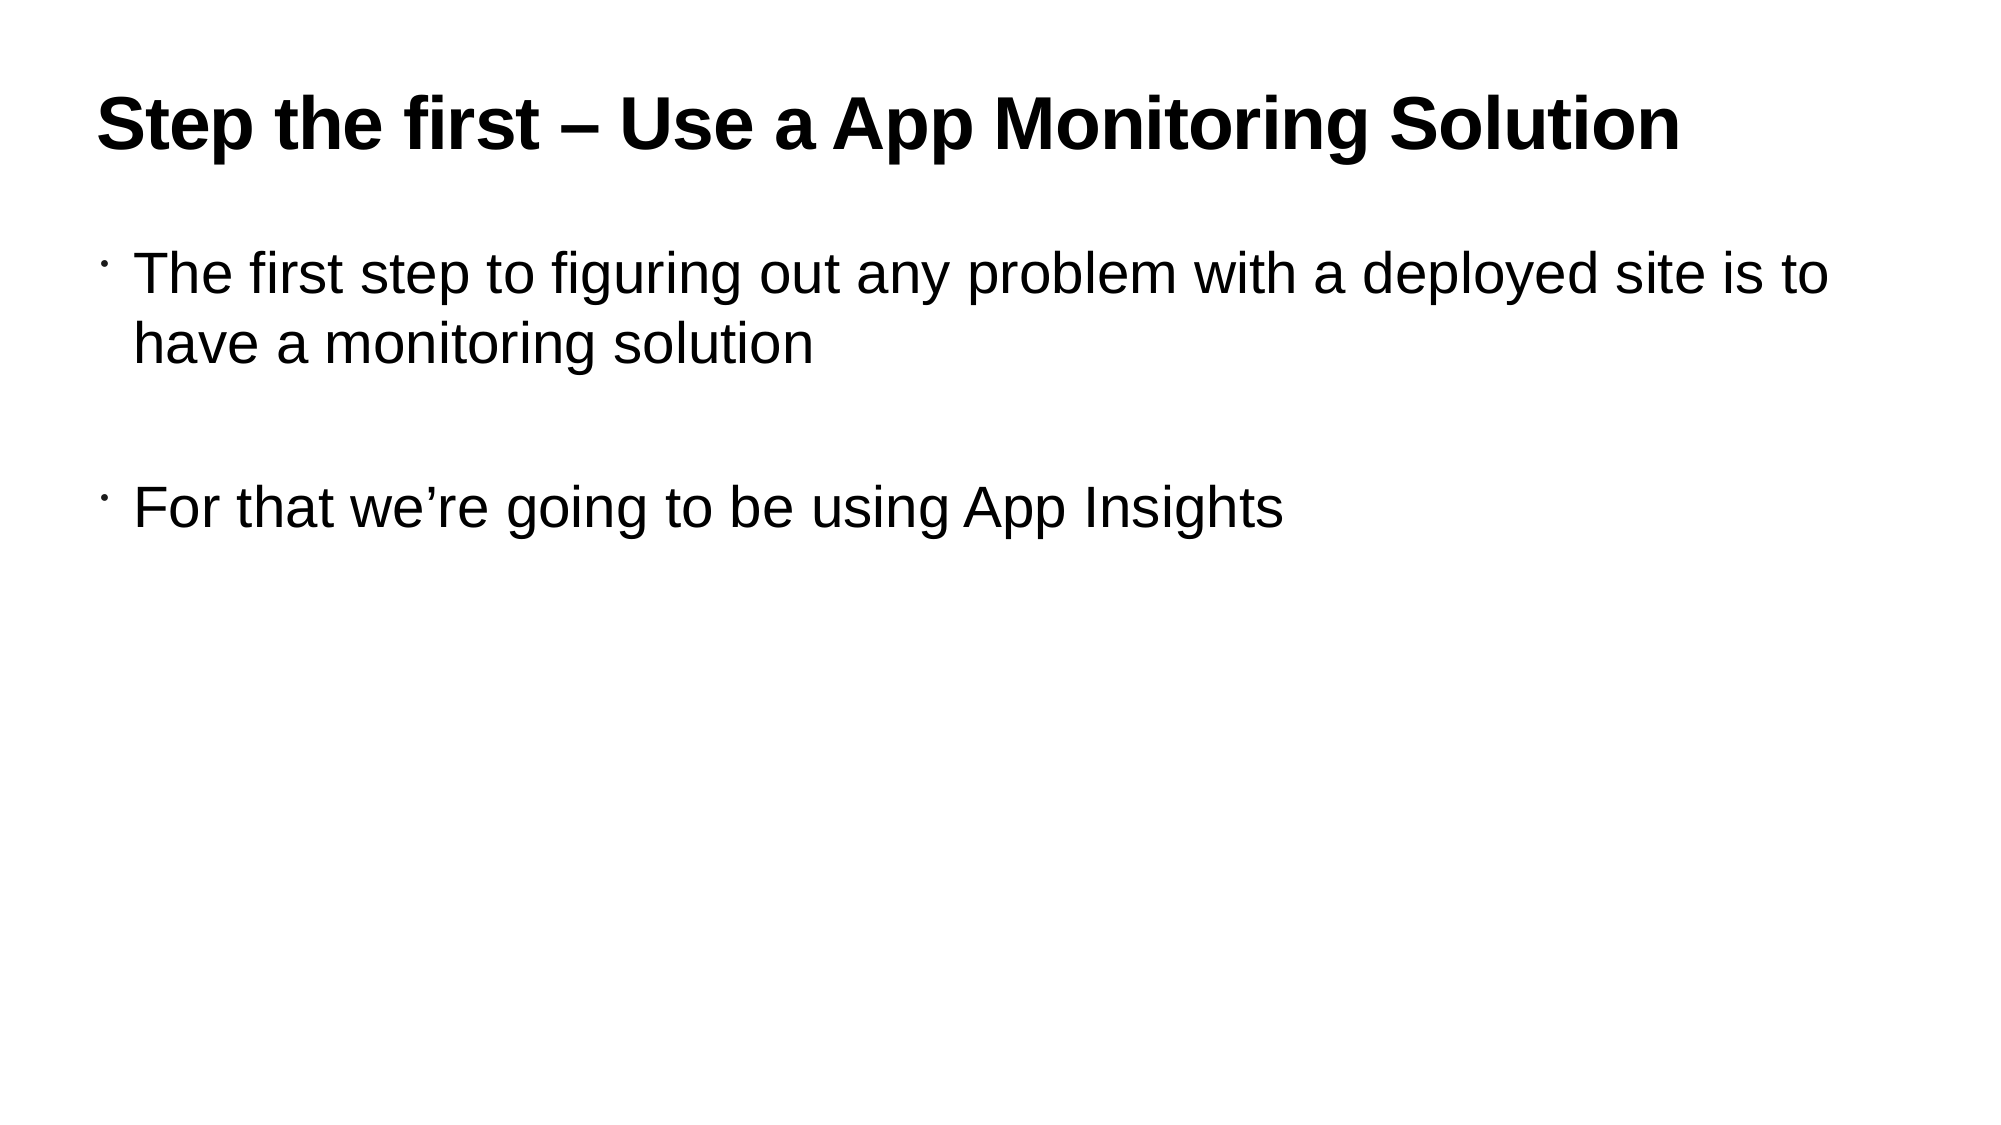

# Step the first – Use a App Monitoring Solution
The first step to figuring out any problem with a deployed site is to have a monitoring solution

For that we’re going to be using App Insights